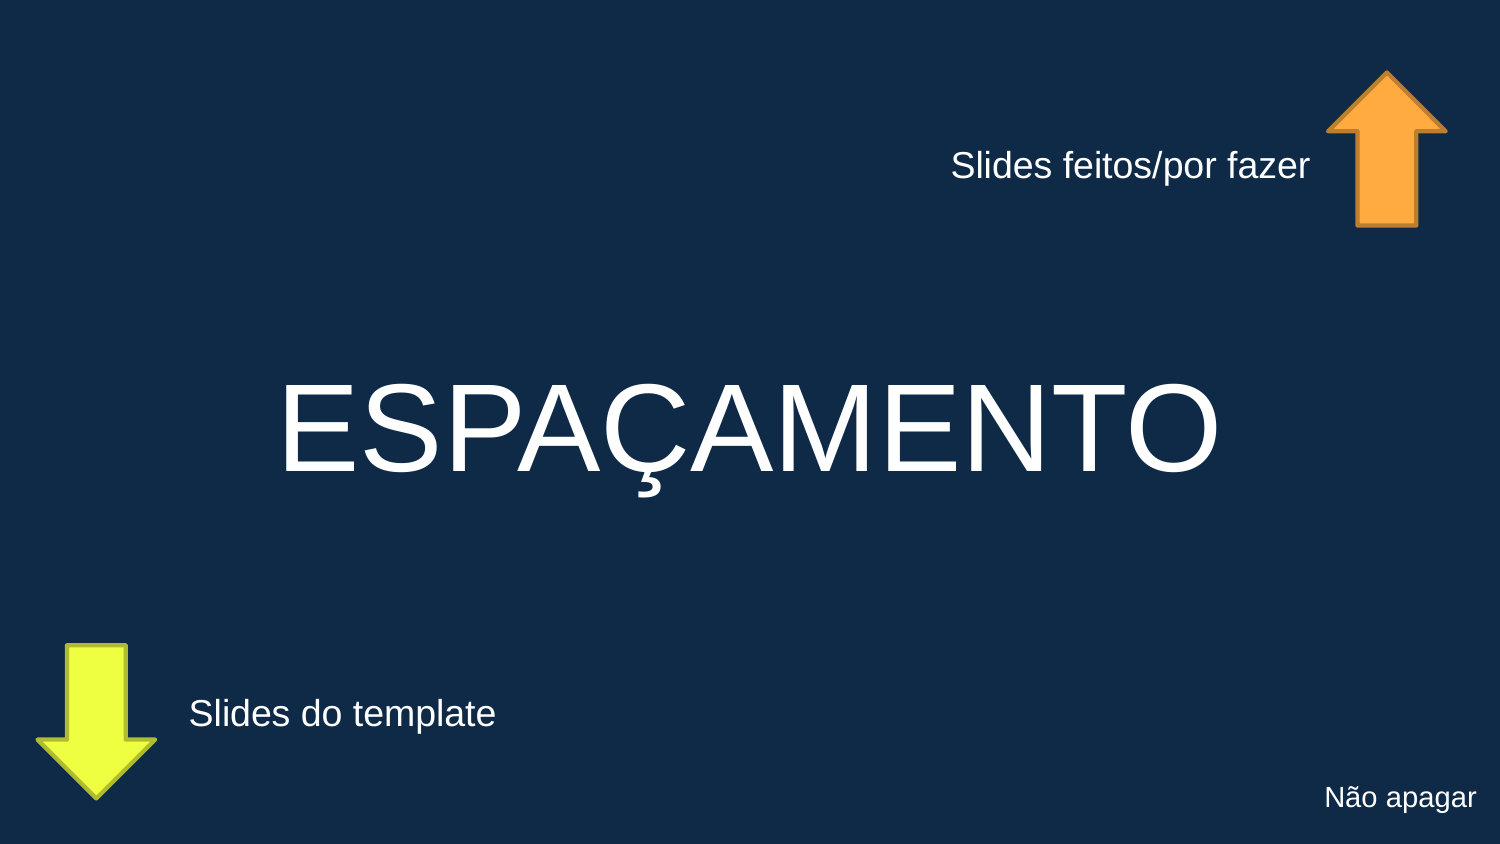

Slides feitos/por fazer
ESPAÇAMENTO

Slides do template
Não apagar